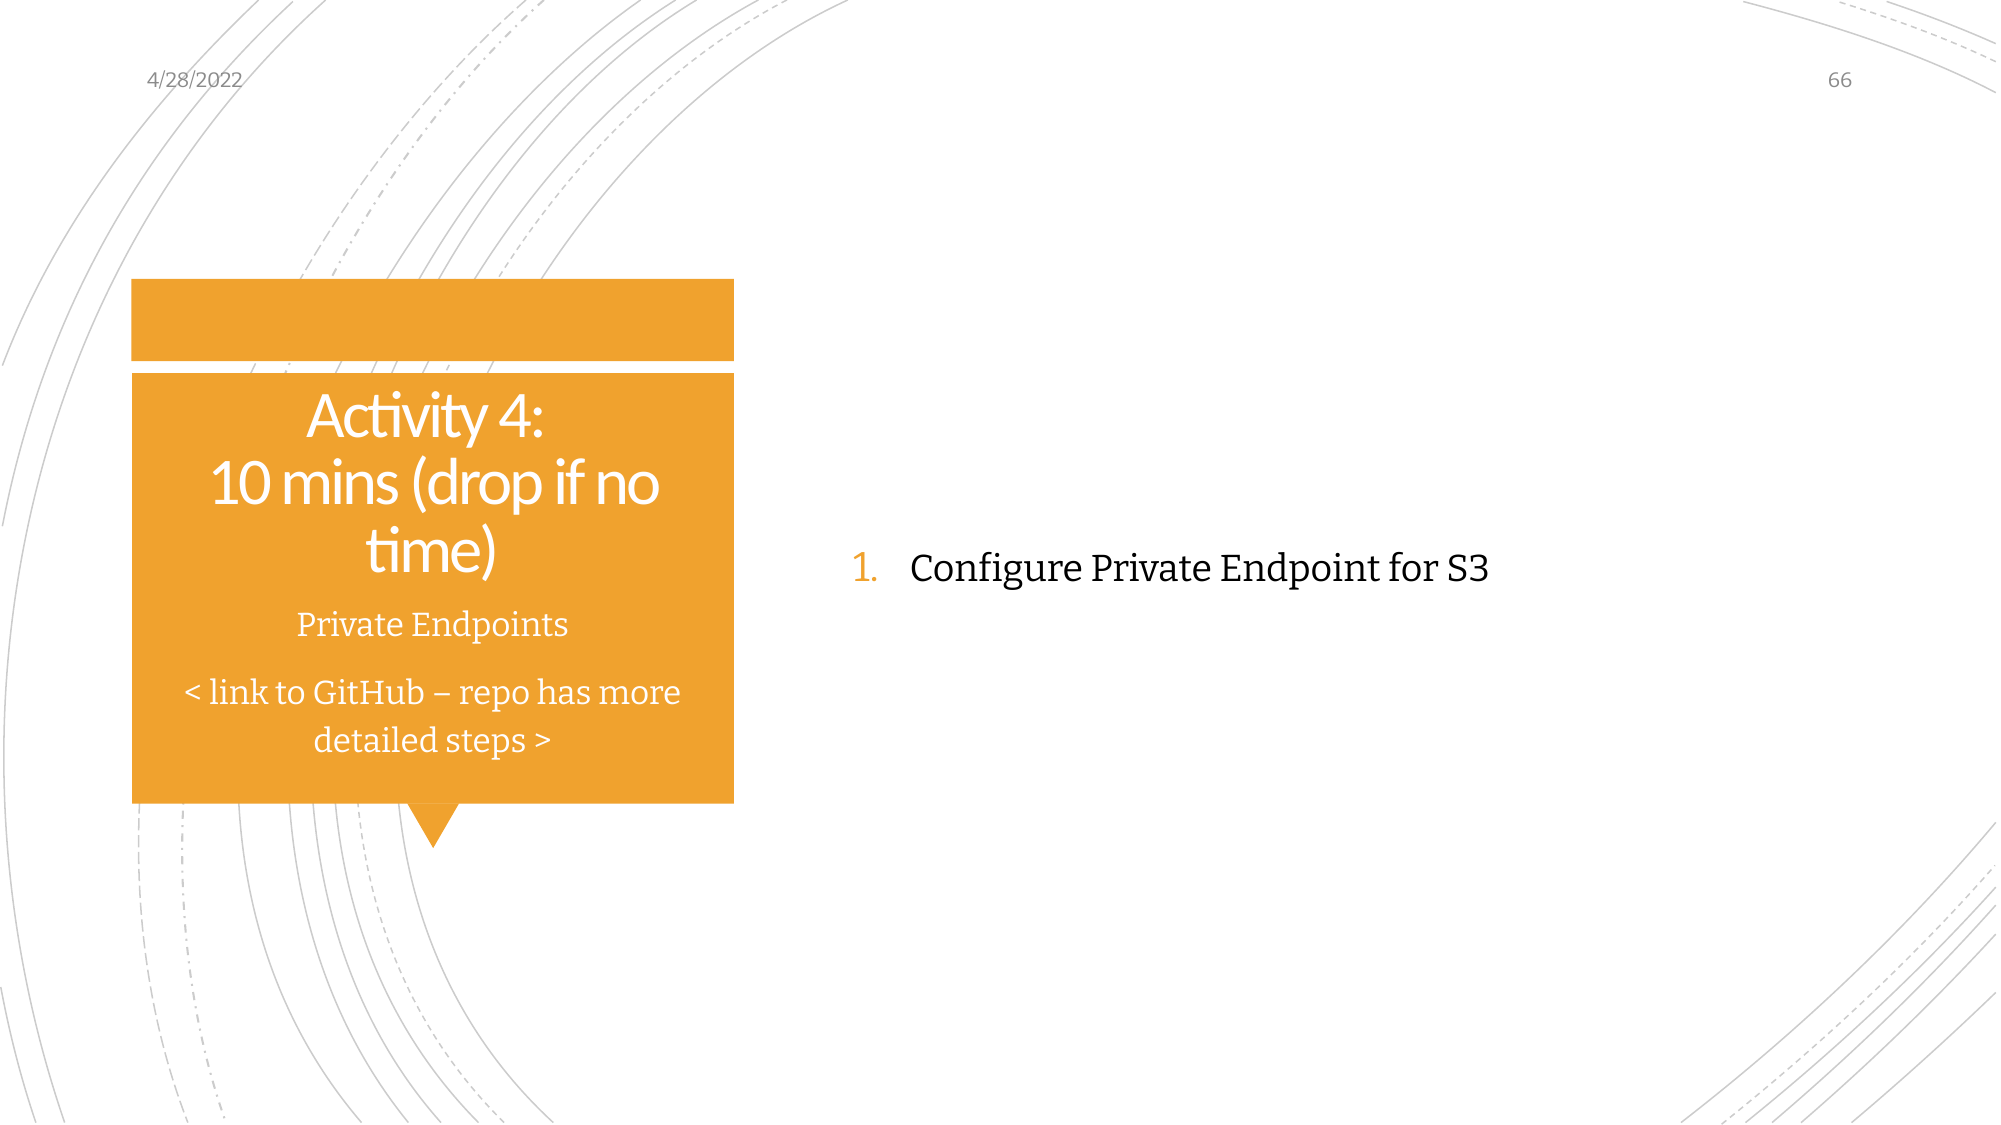

4/28/2022
66
Configure Private Endpoint for S3
# Activity 4: 10 mins (drop if no time)
Private Endpoints
< link to GitHub – repo has more detailed steps >